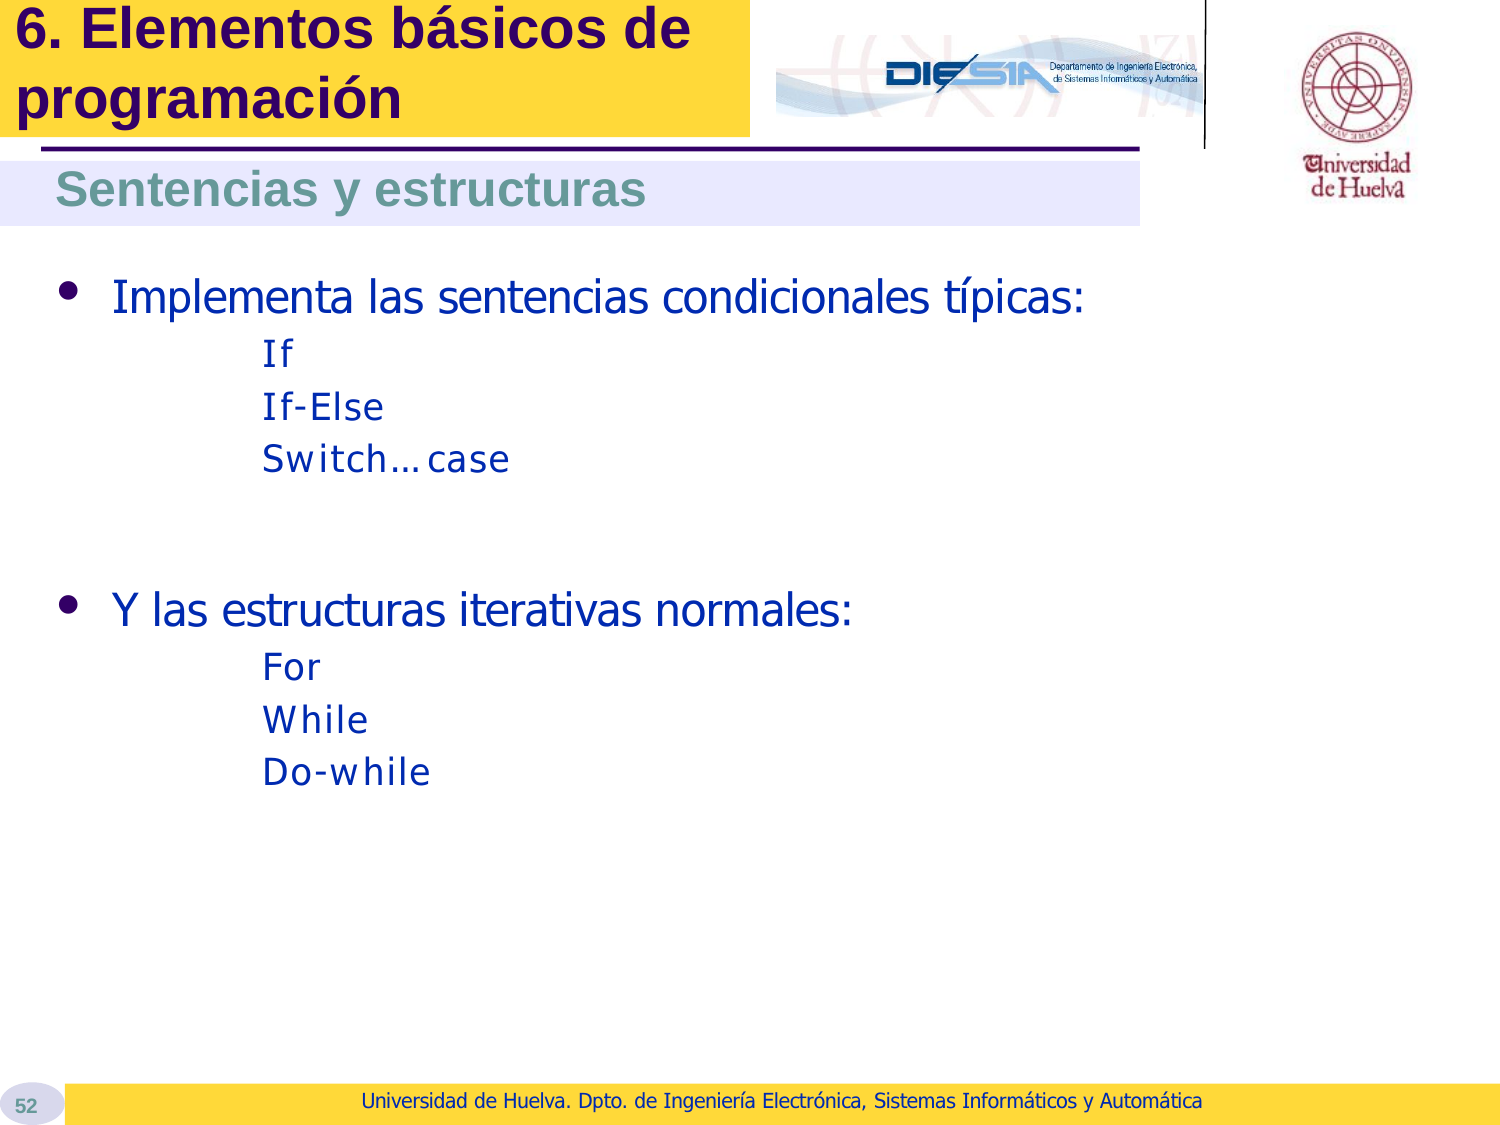

# 6. Elementos básicos de programación
Sentencias y estructuras
Implementa las sentencias condicionales típicas:
	If
	If-Else
	Switch…case

Y las estructuras iterativas normales:
	For
	While
	Do-while